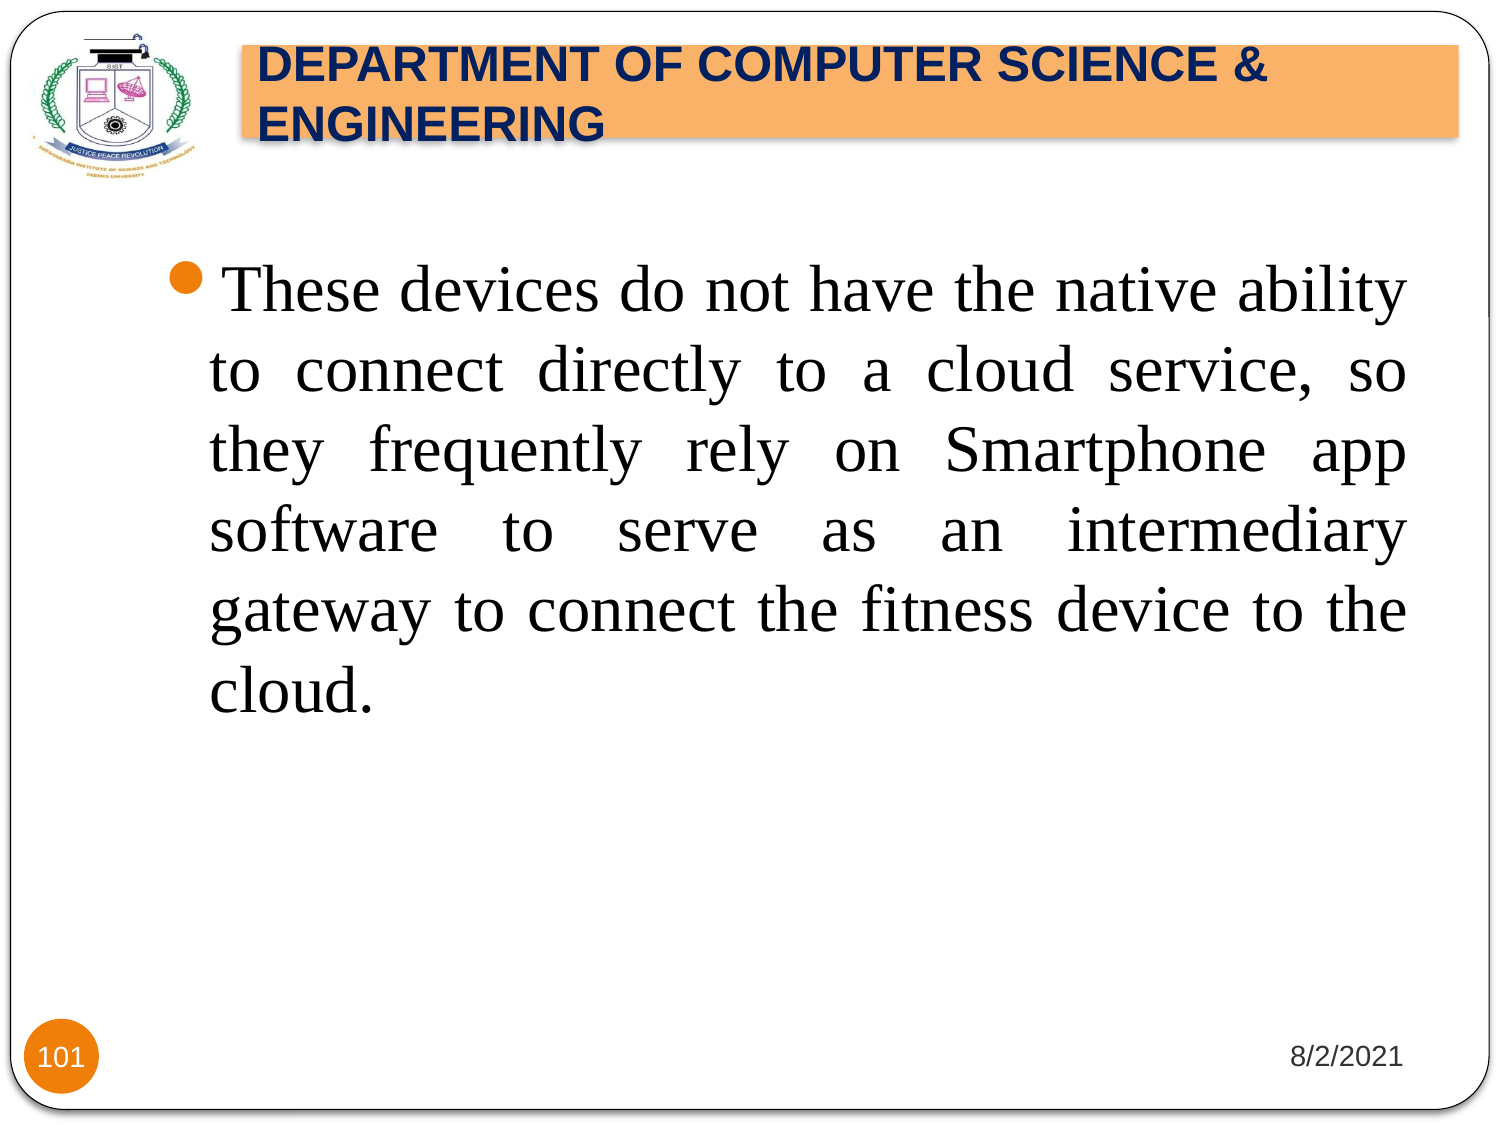

These devices do not have the native ability to connect directly to a cloud service, so they frequently rely on Smartphone app software to serve as an intermediary gateway to connect the fitness device to the cloud.
8/2/2021
101